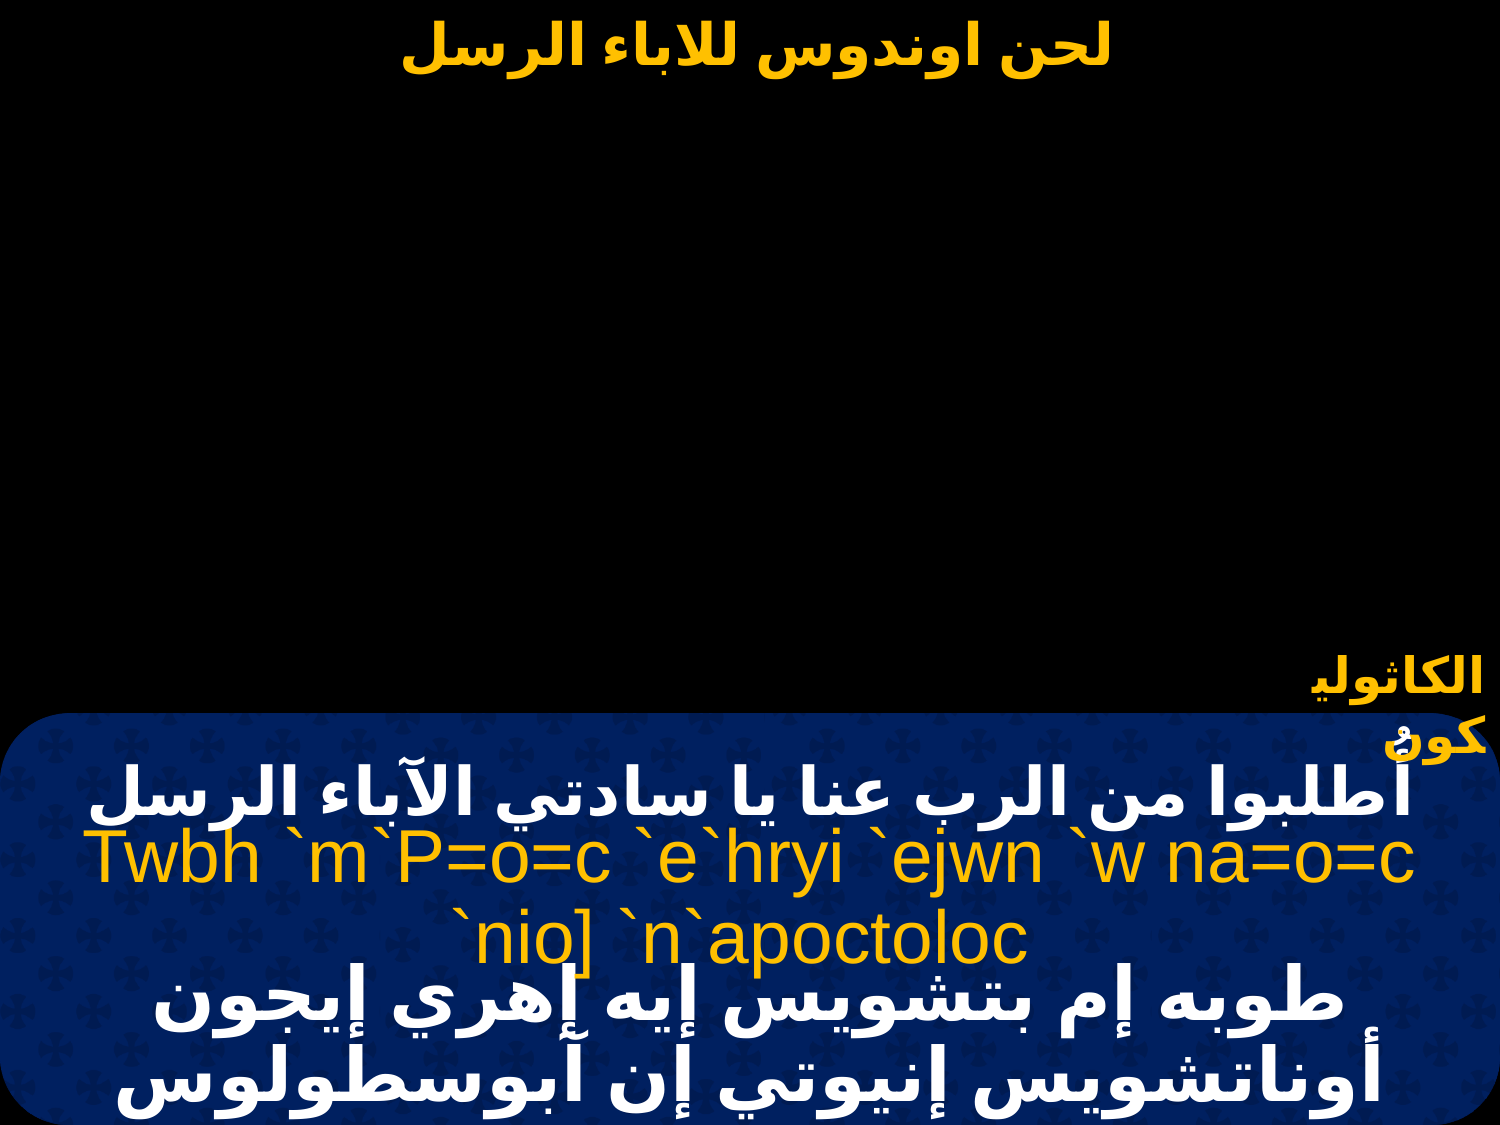

الكاثوليكون
أُطلبوا من الرب عنا يا سادتي الآباء الرسل
Twbh `m`P=o=c `e`hryi `ejwn `w na=o=c `nio] `n`apoctoloc
طوبه إم بتشويس إيه إهري إيجون أوناتشويس إنيوتي إن آبوسطولوس